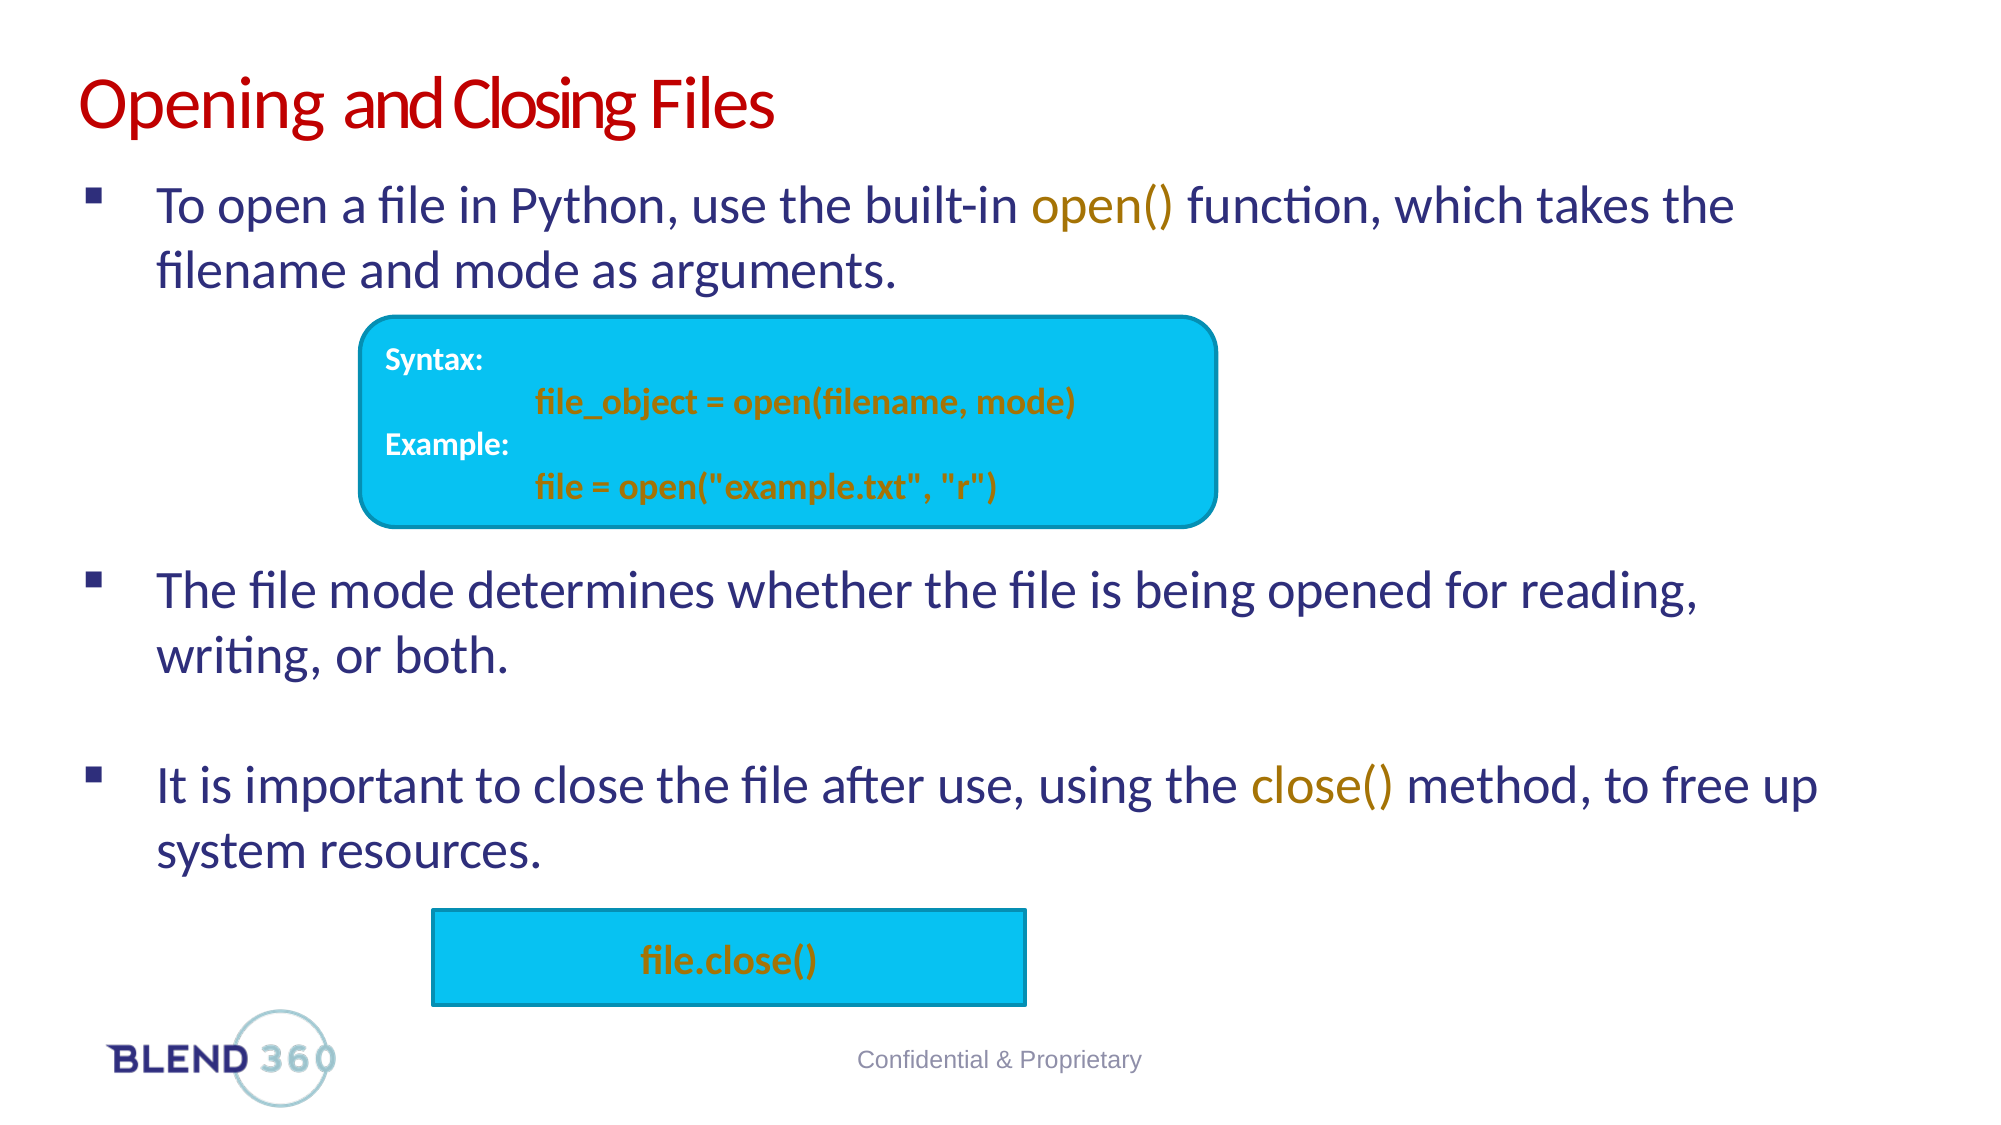

# Opening and Closing Files
To open a file in Python, use the built-in open() function, which takes the filename and mode as arguments.

The file mode determines whether the file is being opened for reading, writing, or both.

It is important to close the file after use, using the close() method, to free up system resources.
Syntax:
	file_object = open(filename, mode)
Example:
	file = open("example.txt", "r")
file.close()